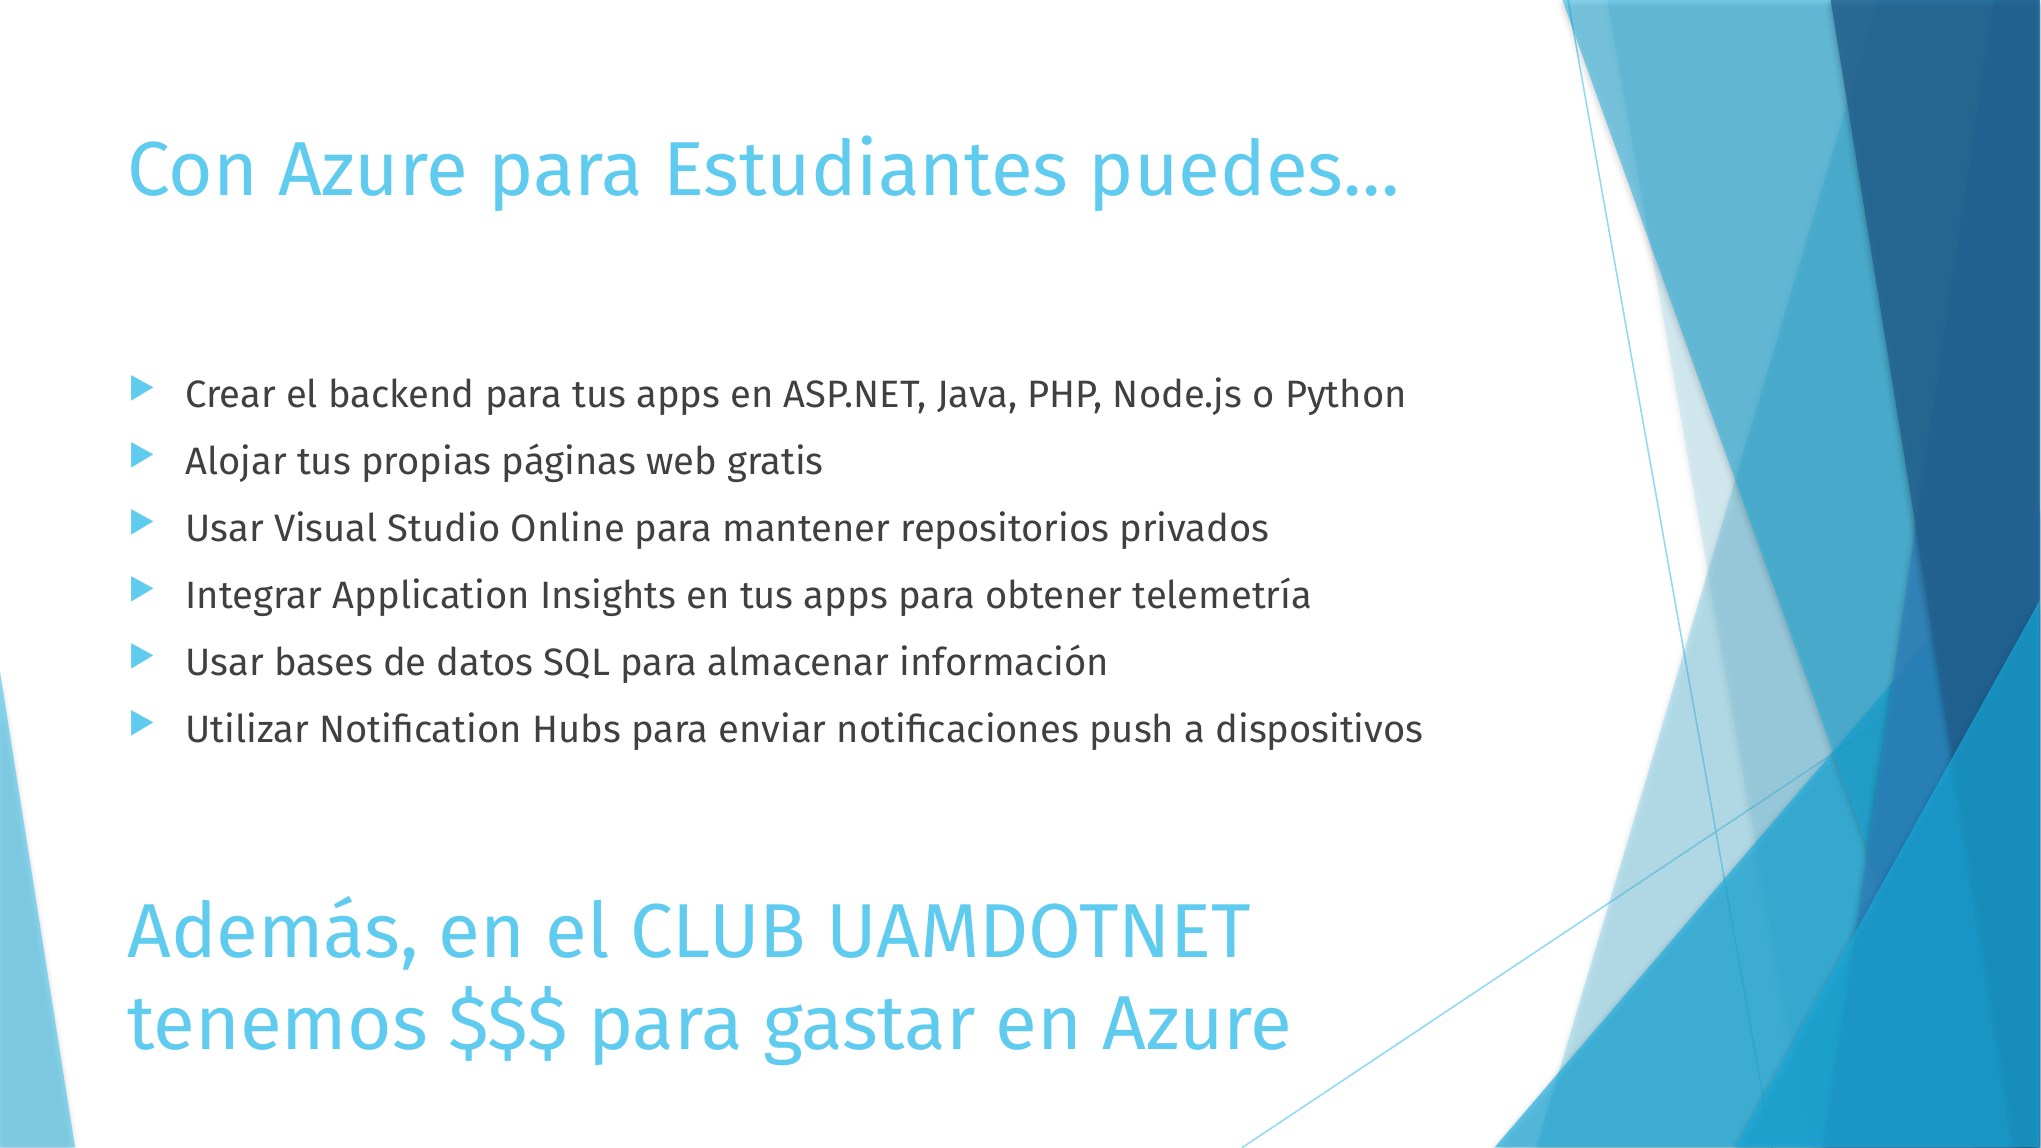

Con Azure para Estudiantes puedes…
Crear el backend para tus apps en ASP.NET, Java, PHP, Node.js o Python
Alojar tus propias páginas web gratis
Usar Visual Studio Online para mantener repositorios privados
Integrar Application Insights en tus apps para obtener telemetría
Usar bases de datos SQL para almacenar información
Utilizar Notification Hubs para enviar notificaciones push a dispositivos
# Además, en el CLUB UAMDOTNET tenemos $$$ para gastar en Azure